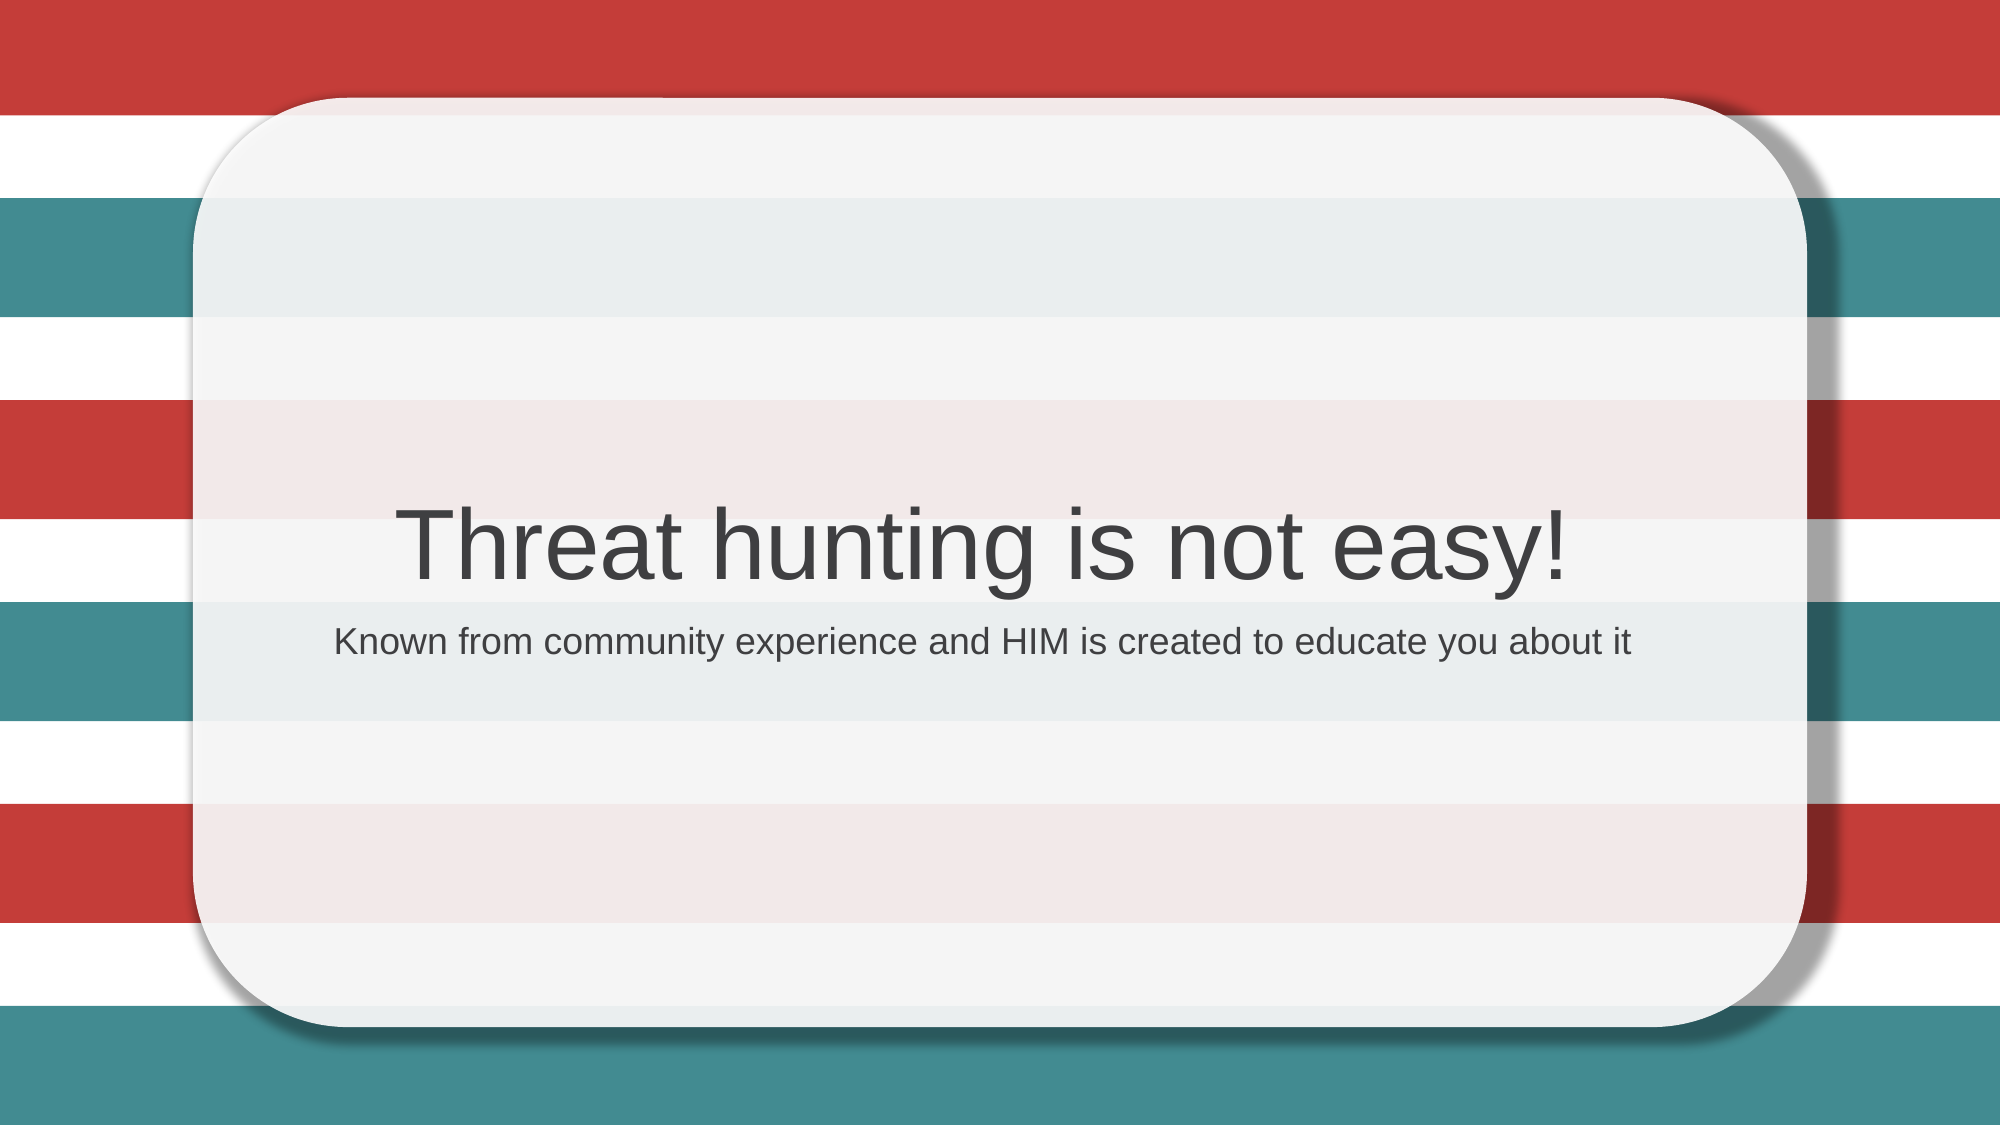

Threat hunting is not easy!
Known from community experience and HIM is created to educate you about it